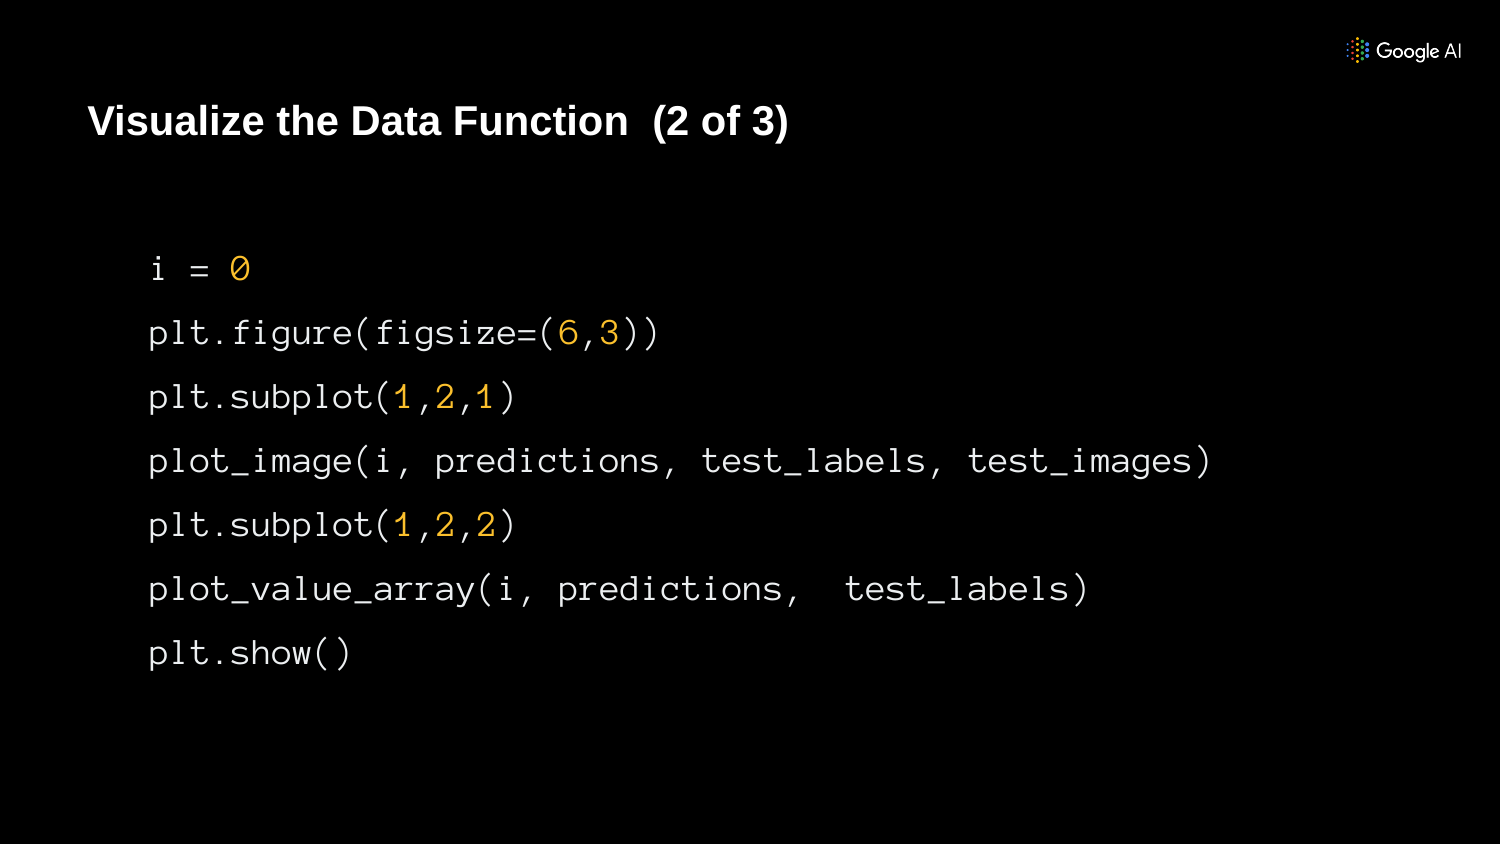

# Visualize the Data Function  (2 of 3)
i = 0
plt.figure(figsize=(6,3))
plt.subplot(1,2,1)
plot_image(i, predictions, test_labels, test_images)
plt.subplot(1,2,2)
plot_value_array(i, predictions,  test_labels)
plt.show()